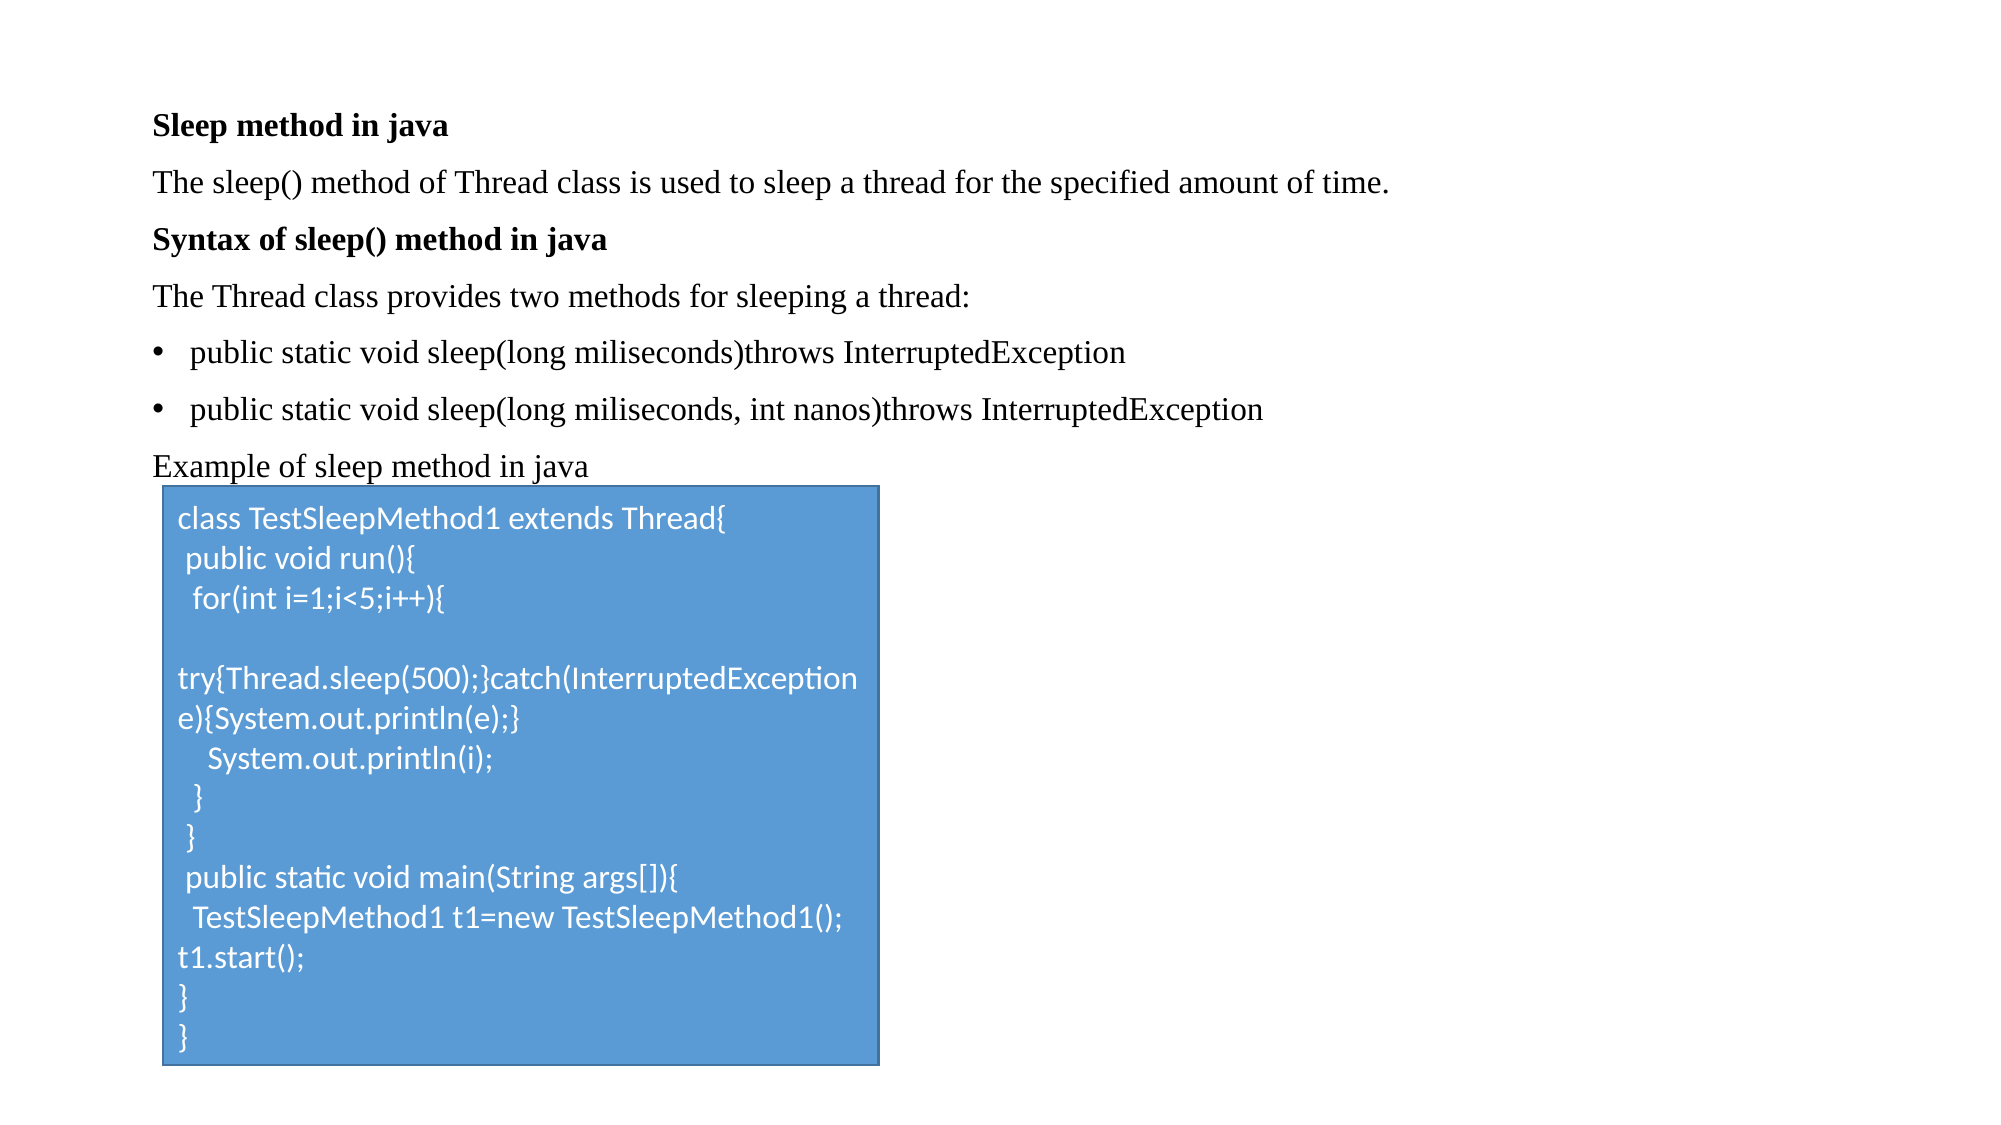

Sleep method in java
The sleep() method of Thread class is used to sleep a thread for the specified amount of time.
Syntax of sleep() method in java
The Thread class provides two methods for sleeping a thread:
public static void sleep(long miliseconds)throws InterruptedException
public static void sleep(long miliseconds, int nanos)throws InterruptedException
Example of sleep method in java
class TestSleepMethod1 extends Thread{
 public void run(){
  for(int i=1;i<5;i++){
    try{Thread.sleep(500);}catch(InterruptedException e){System.out.println(e);}
    System.out.println(i);
  }
 }
 public static void main(String args[]){
  TestSleepMethod1 t1=new TestSleepMethod1();
t1.start();
}
}